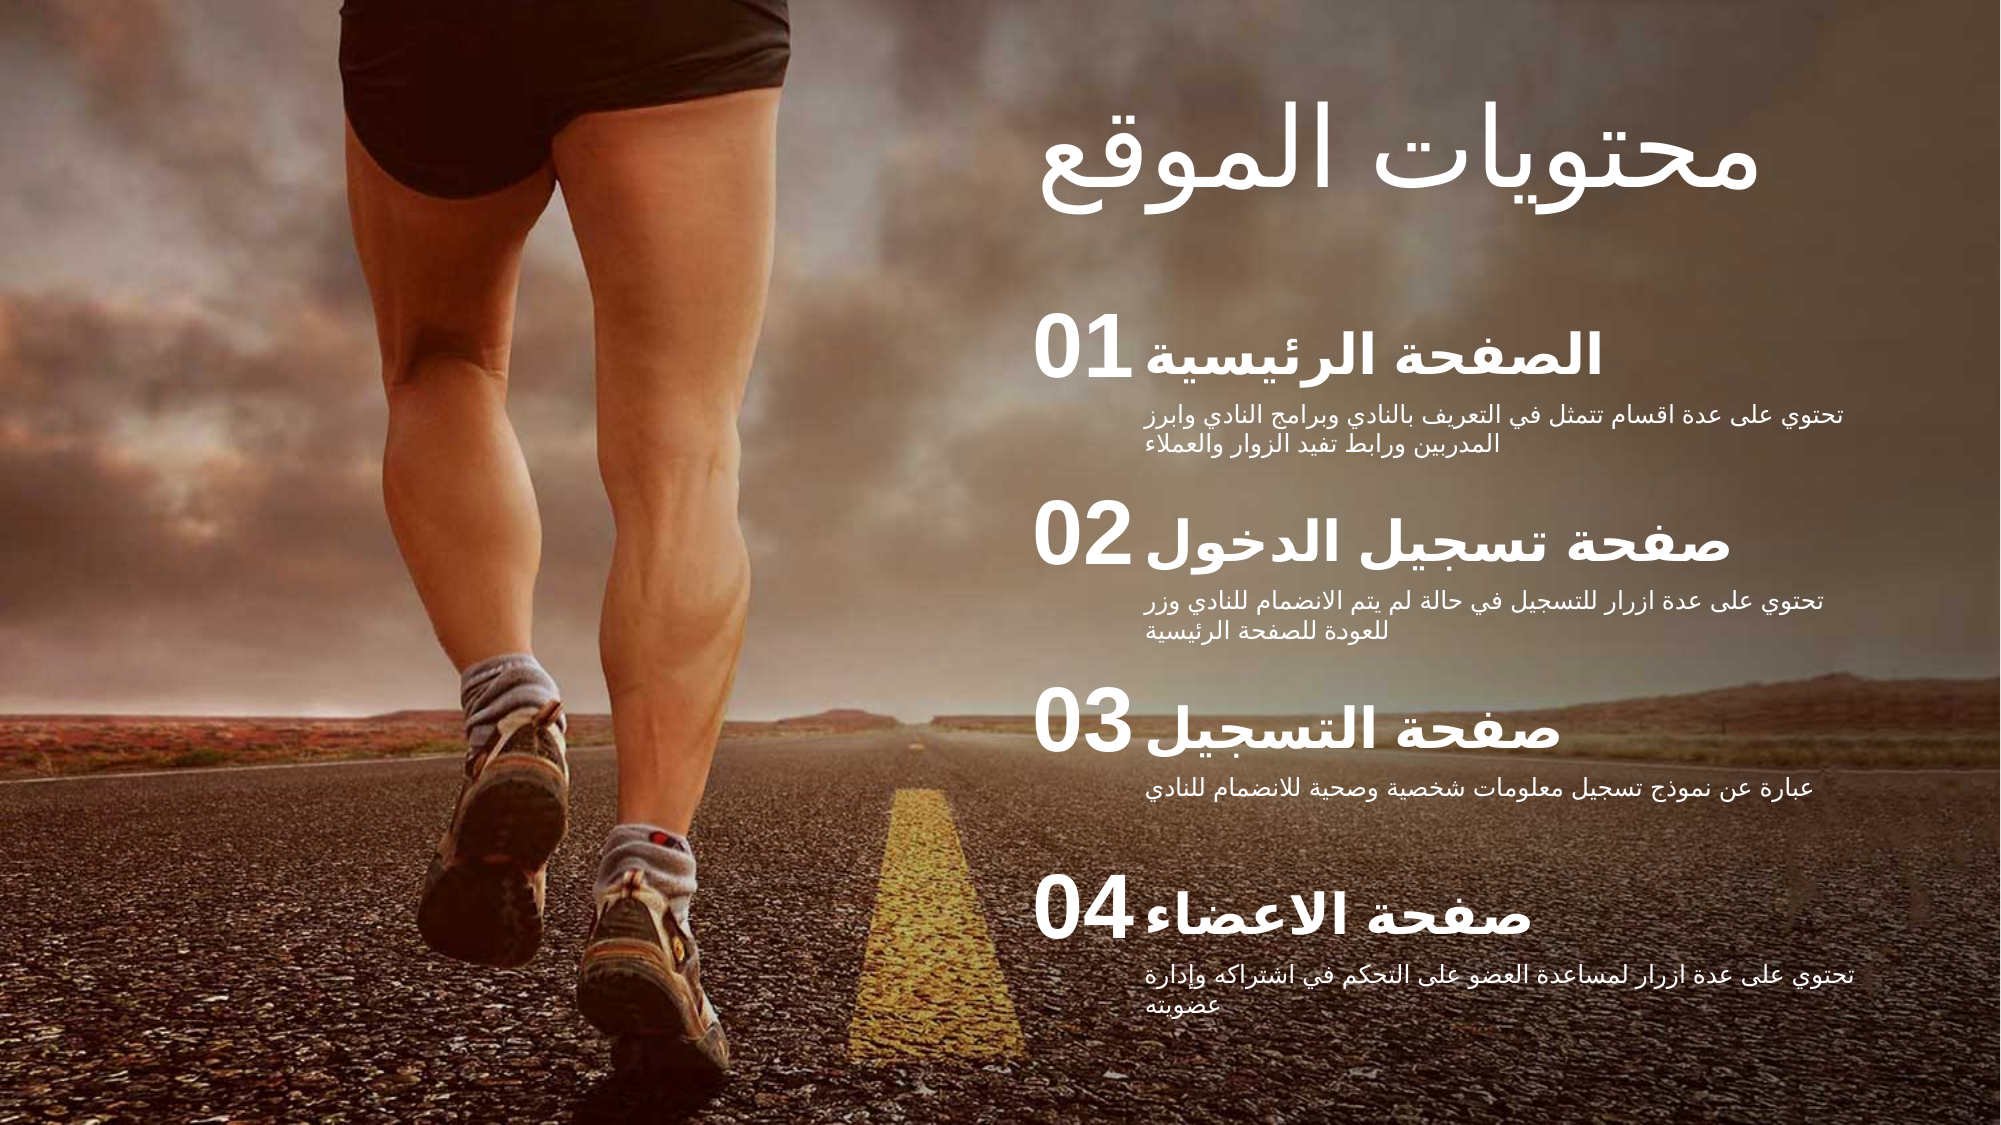

محتويات الموقع
01
الصفحة الرئيسية
تحتوي على عدة اقسام تتمثل في التعريف بالنادي وبرامج النادي وابرز المدربين ورابط تفيد الزوار والعملاء
02
صفحة تسجيل الدخول
تحتوي على عدة ازرار للتسجيل في حالة لم يتم الانضمام للنادي وزر للعودة للصفحة الرئيسية
03
صفحة التسجيل
عبارة عن نموذج تسجيل معلومات شخصية وصحية للانضمام للنادي
04
صفحة الاعضاء
تحتوي على عدة ازرار لمساعدة العضو على التحكم في اشتراكه وإدارة عضويته